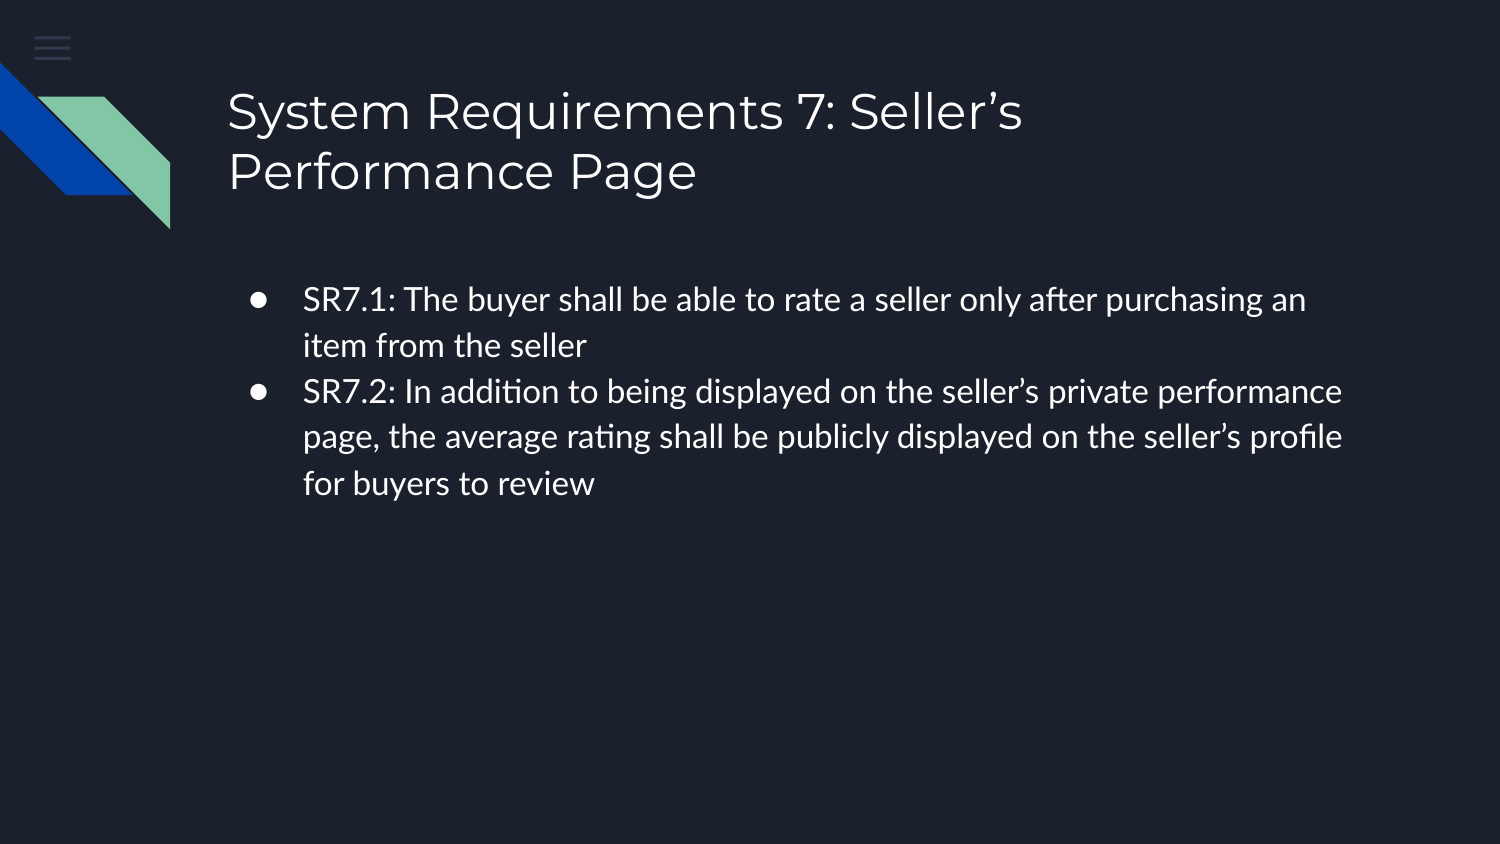

# System Requirements 7: Seller’s Performance Page
SR7.1: The buyer shall be able to rate a seller only after purchasing an item from the seller
SR7.2: In addition to being displayed on the seller’s private performance page, the average rating shall be publicly displayed on the seller’s profile for buyers to review